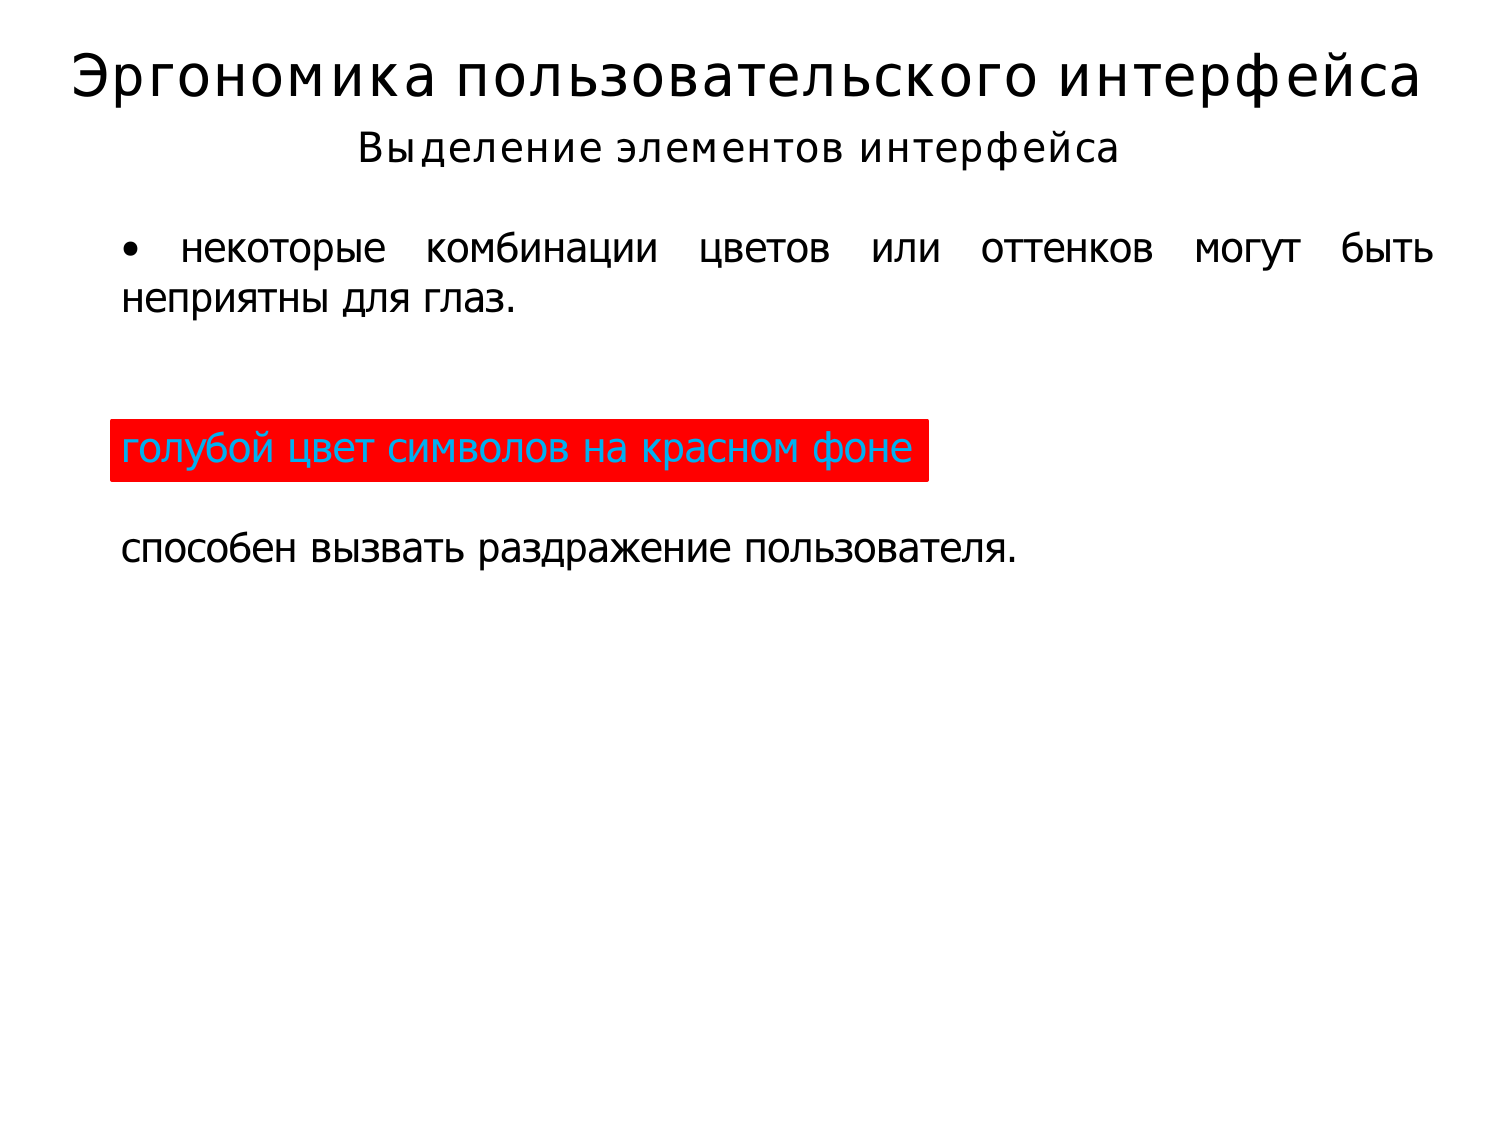

Эргономика пользовательского интерфейса
Выделение элементов интерфейса

• некоторые комбинации цветов или оттенков могут быть неприятны для глаз.

голубой цвет символов на крас­ном фоне

способен вызвать раздражение пользователя.